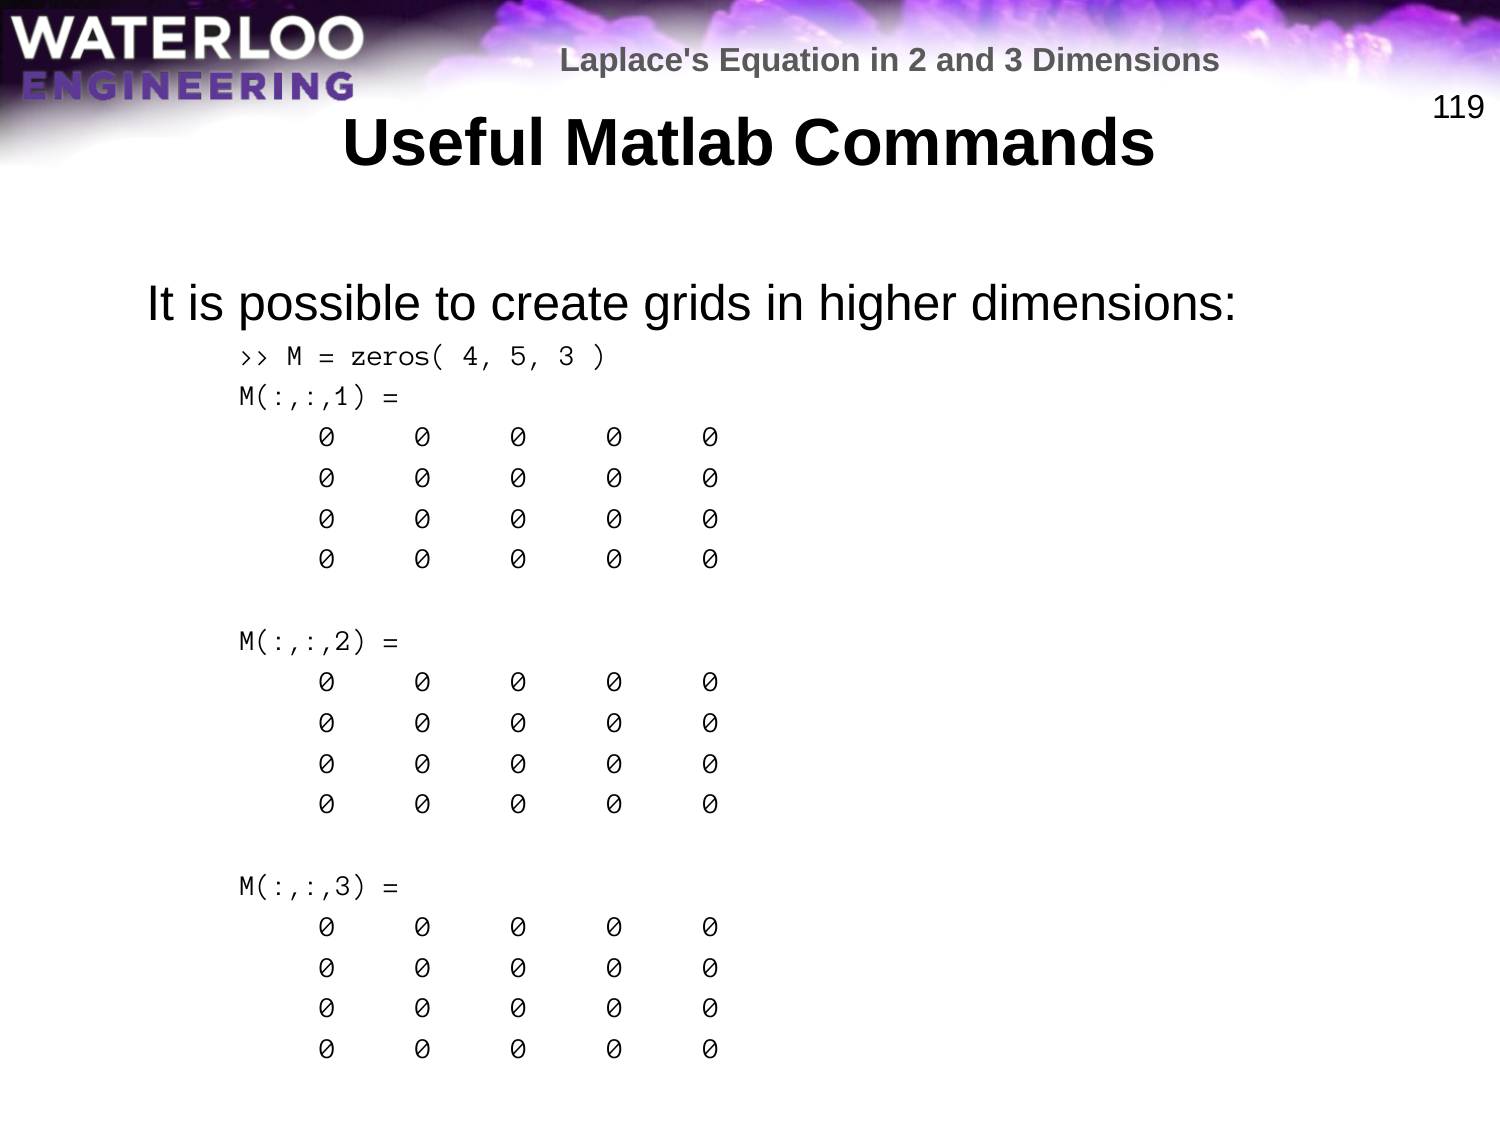

Laplace's Equation in 2 and 3 Dimensions
# Useful Matlab Commands
119
	It is possible to create grids in higher dimensions:
>> M = zeros( 4, 5, 3 )
M(:,:,1) =
     0     0     0     0     0
     0     0     0     0     0
     0     0     0     0     0
     0     0     0     0     0

M(:,:,2) =
     0     0     0     0     0
     0     0     0     0     0
     0     0     0     0     0
     0     0     0     0     0

M(:,:,3) =
     0     0     0     0     0
     0     0     0     0     0
     0     0     0     0     0
     0     0     0     0     0